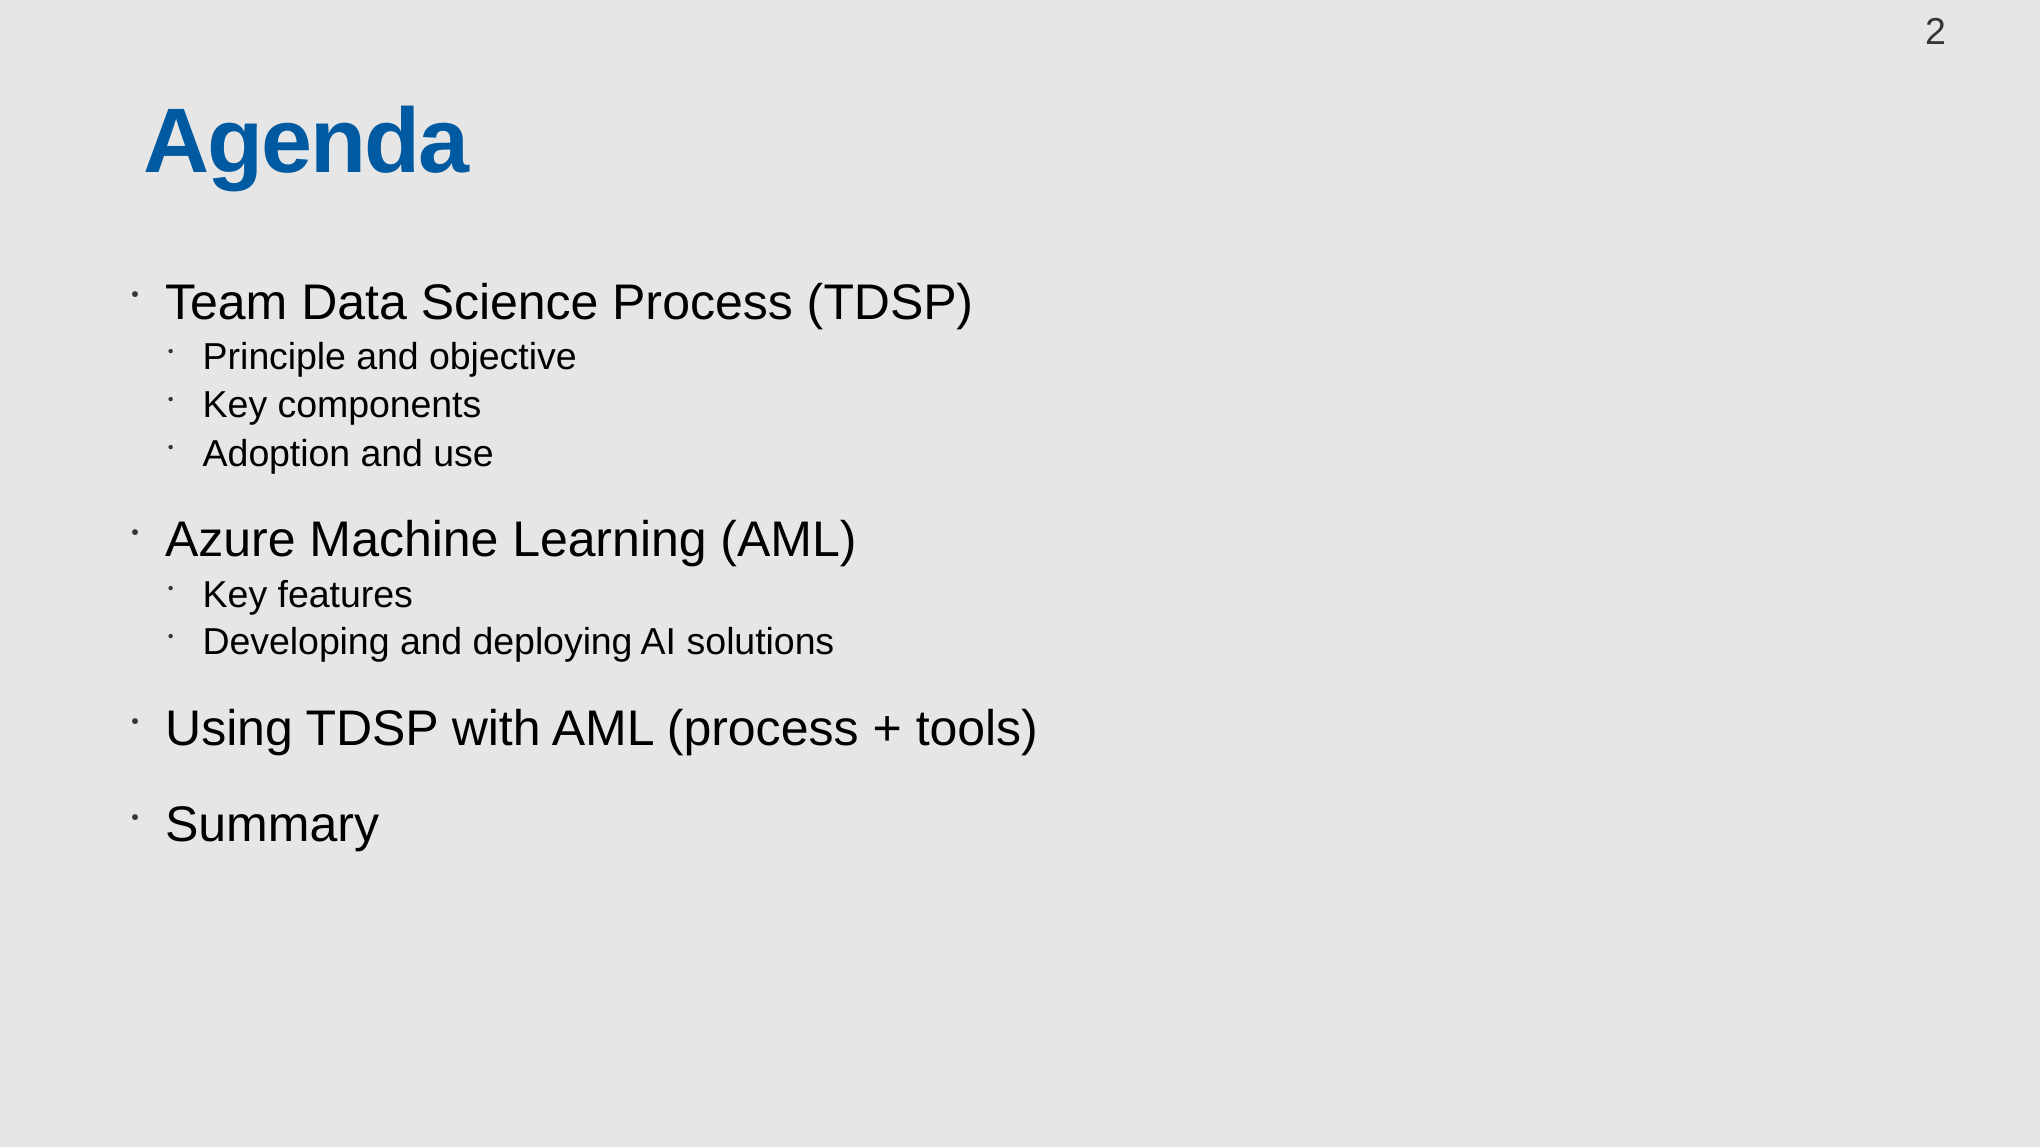

2
# Agenda
Team Data Science Process (TDSP)
Principle and objective
Key components
Adoption and use

Azure Machine Learning (AML)
Key features
Developing and deploying AI solutions

Using TDSP with AML (process + tools)

Summary